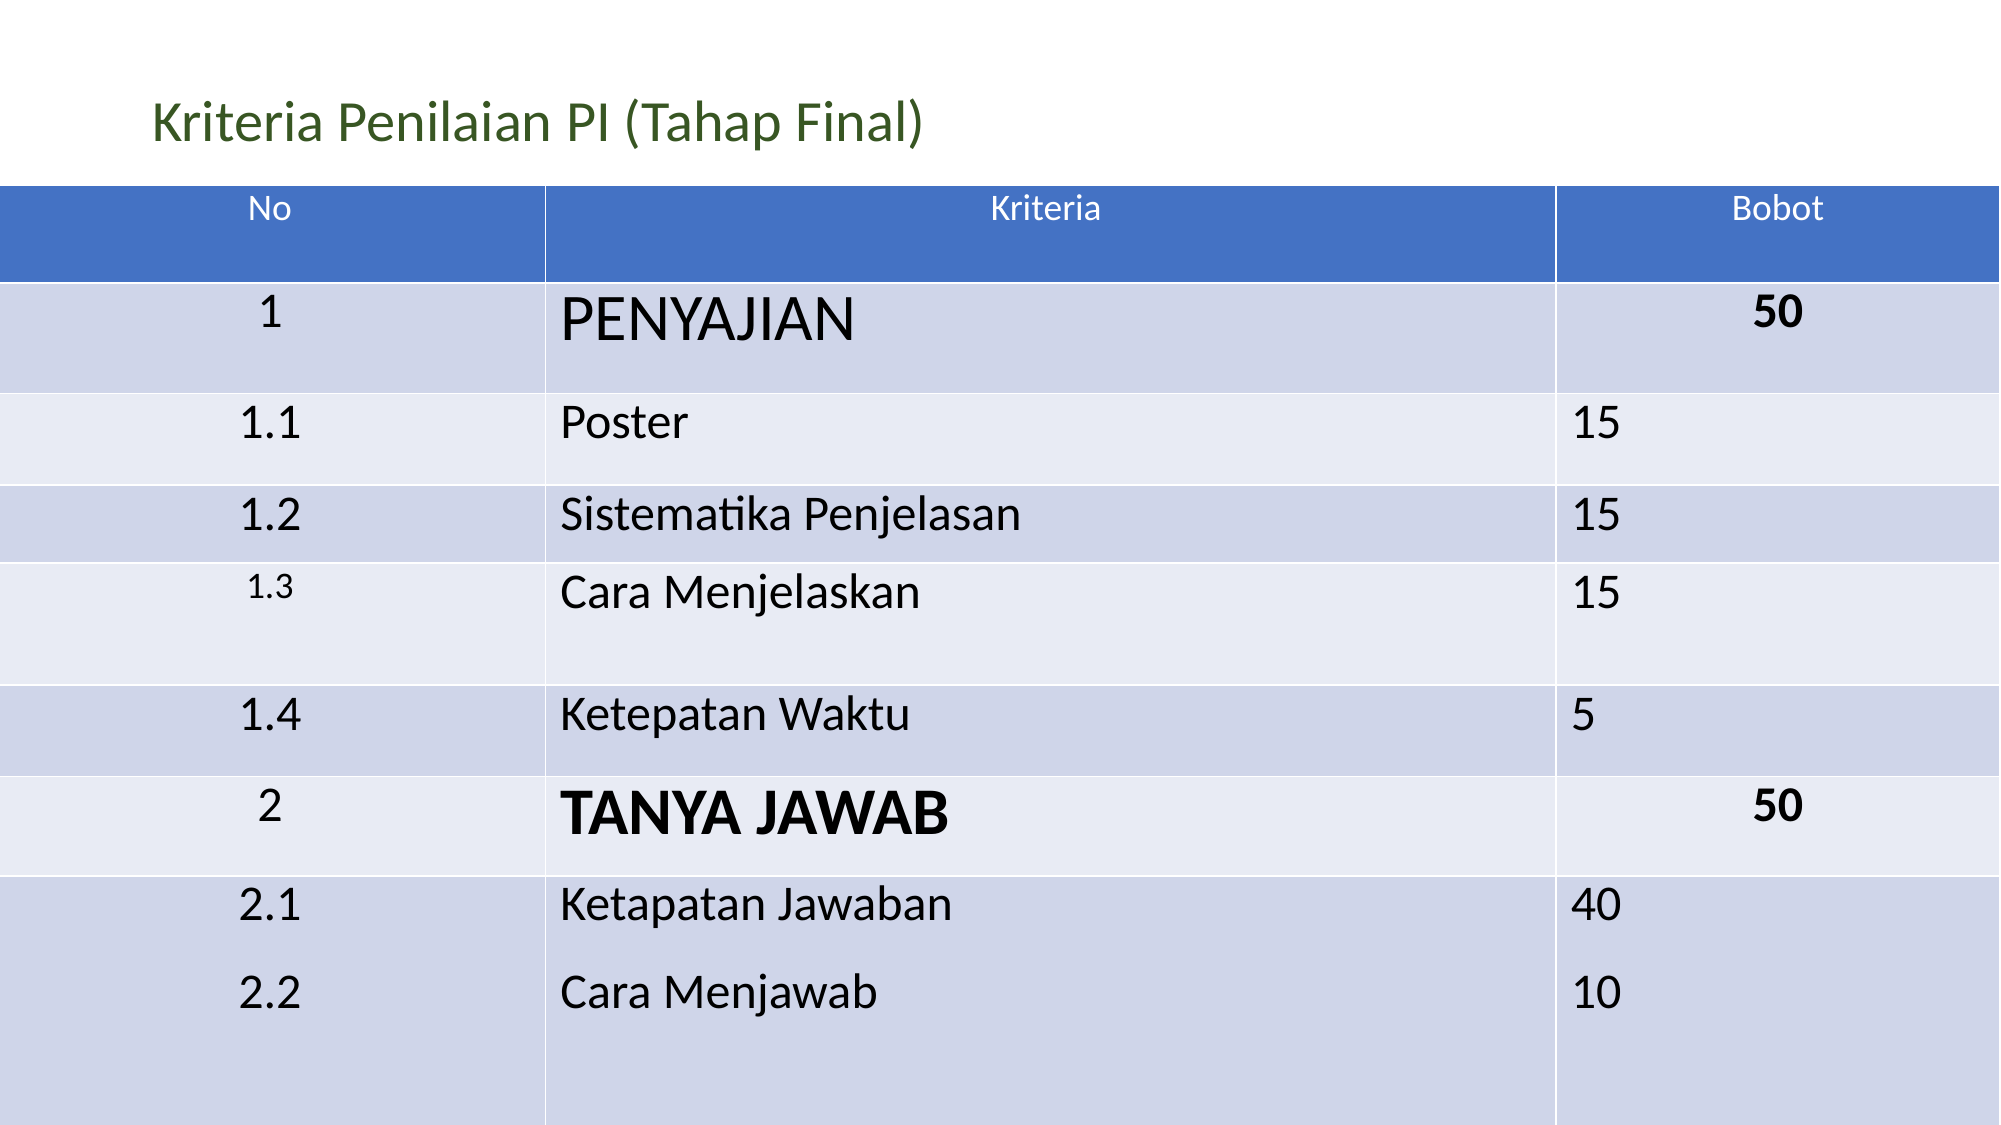

# Kriteria Penilaian PI (Tahap Final)
| No | Kriteria | Bobot |
| --- | --- | --- |
| 1 | PENYAJIAN | 50 |
| 1.1 | Poster | 15 |
| 1.2 | Sistematika Penjelasan | 15 |
| 1.3 | Cara Menjelaskan | 15 |
| 1.4 | Ketepatan Waktu | 5 |
| 2 | TANYA JAWAB | 50 |
| 2.1 2.2 | Ketapatan Jawaban Cara Menjawab | 40 10 |